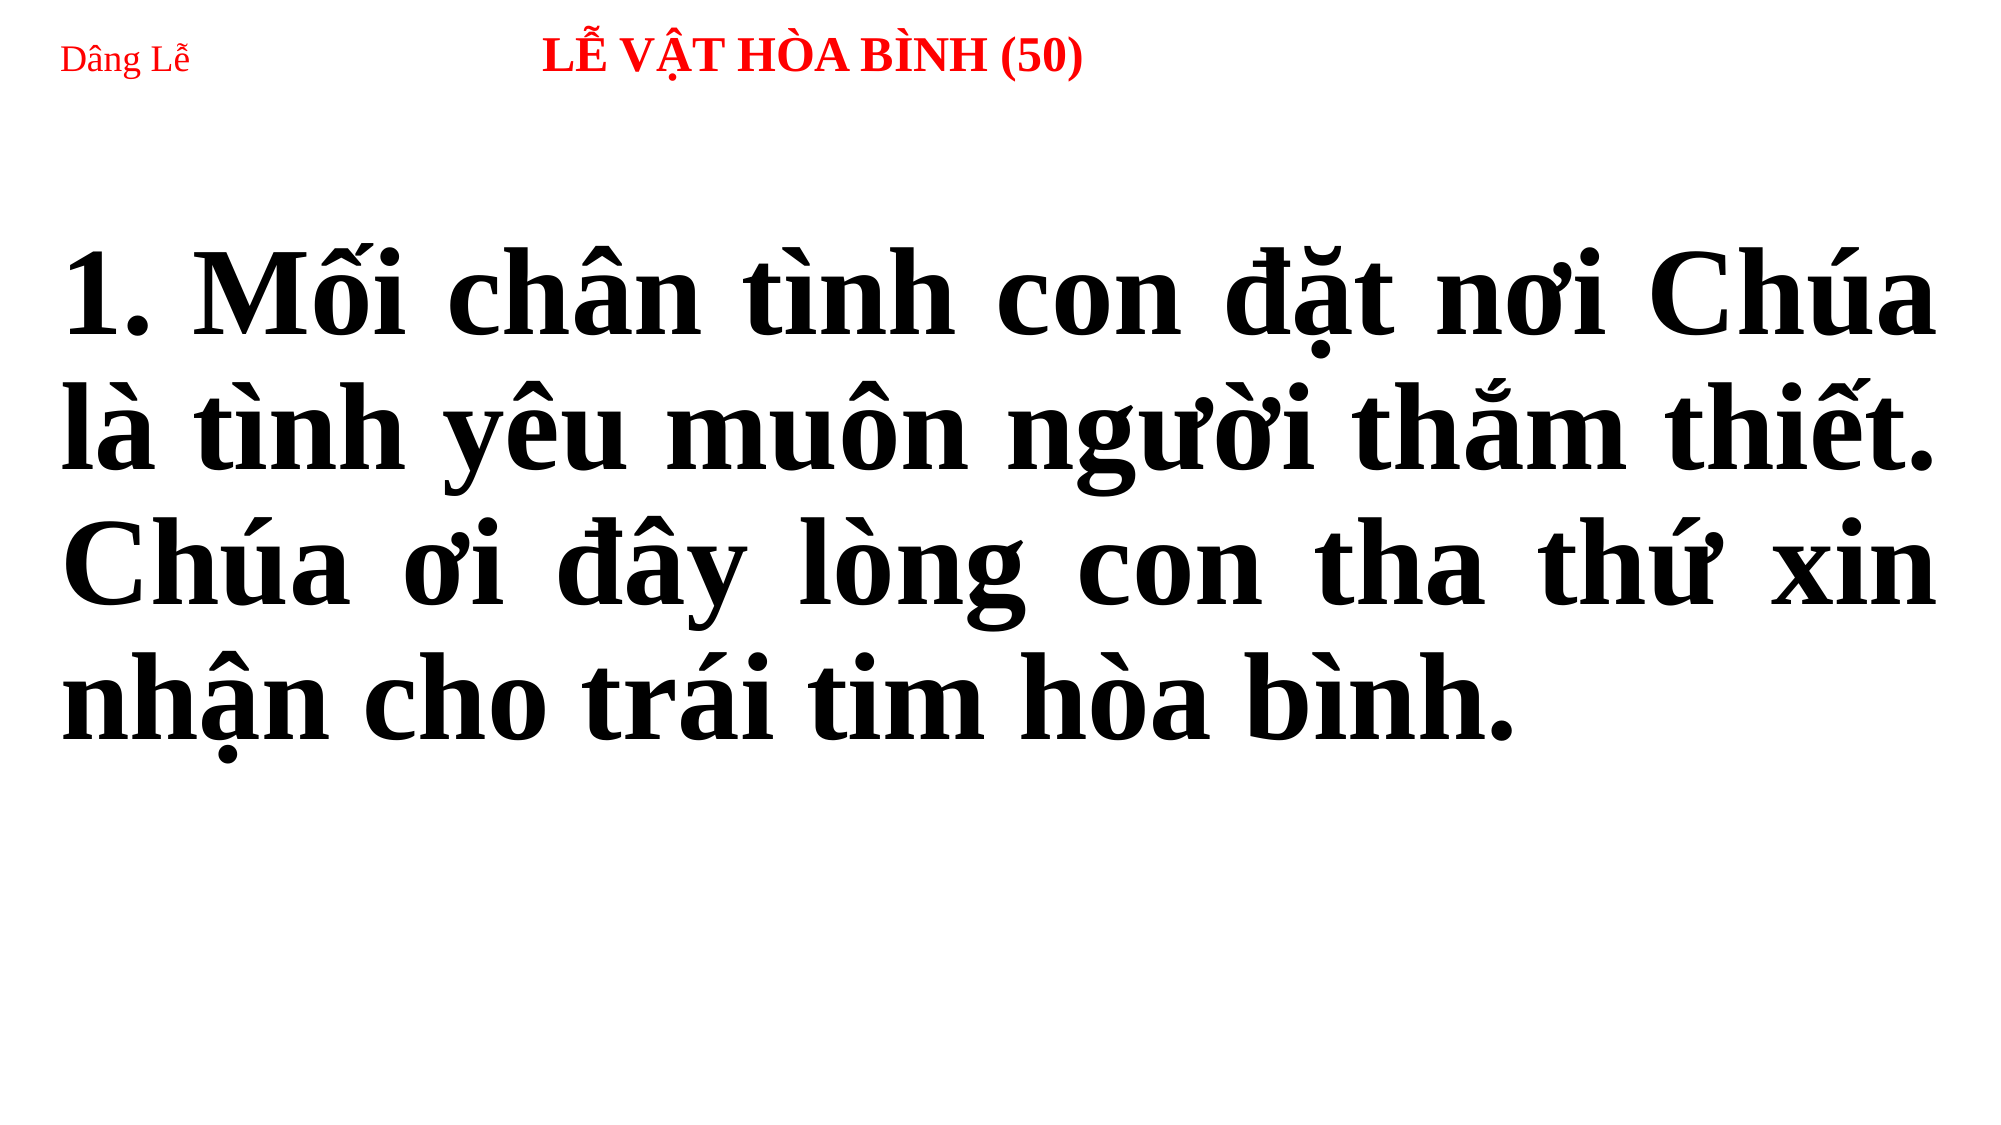

# Dâng Lễ                                     LỄ VẬT HÒA BÌNH (50)
1. Mối chân tình con đặt nơi Chúa là tình yêu muôn người thắm thiết. Chúa ơi đây lòng con tha thứ xin nhận cho trái tim hòa bình.